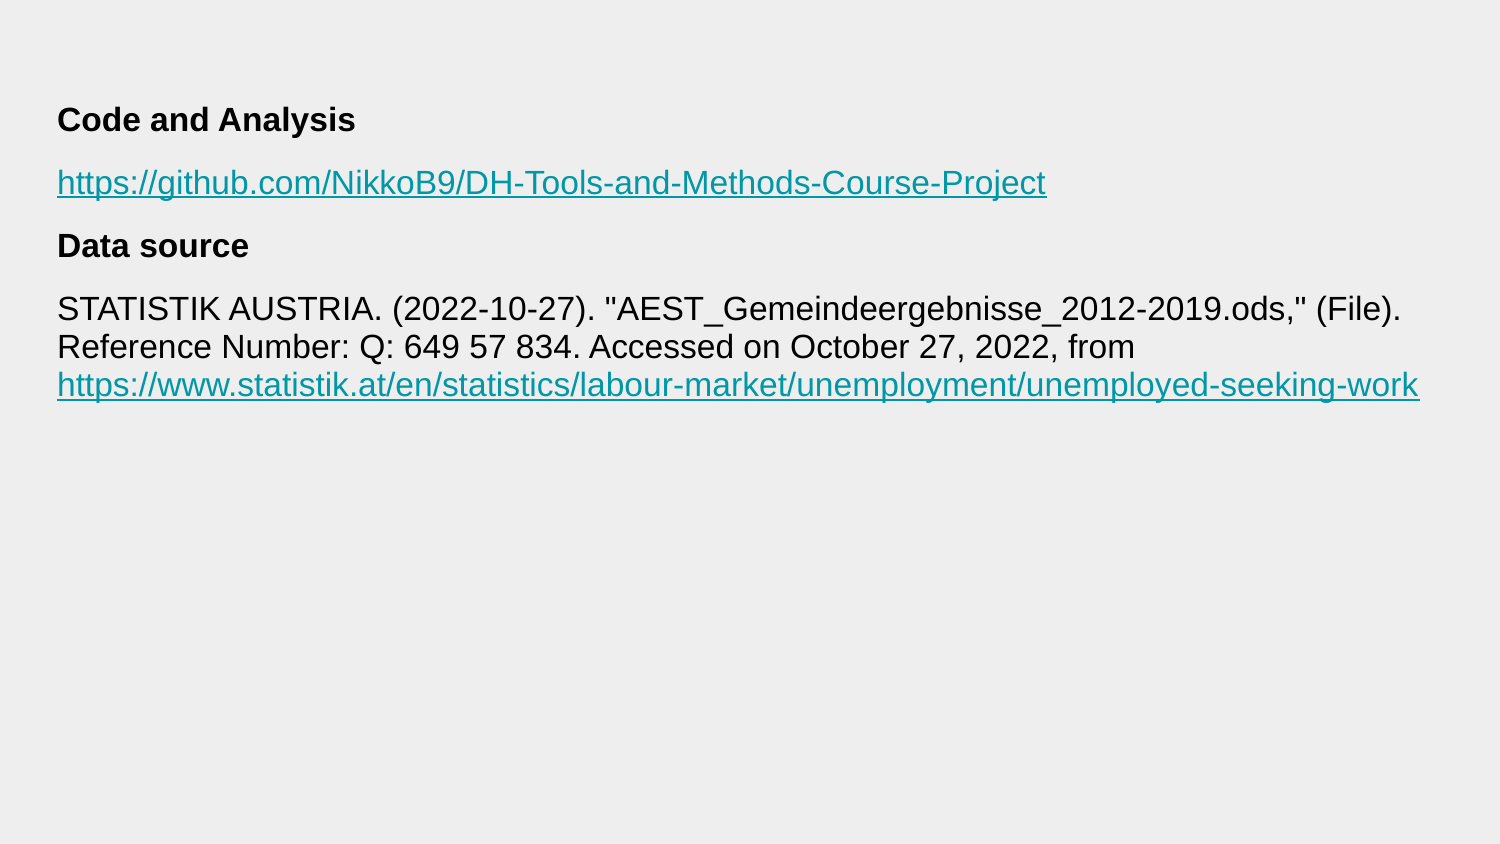

Code and Analysis
https://github.com/NikkoB9/DH-Tools-and-Methods-Course-Project
Data source
STATISTIK AUSTRIA. (2022-10-27). "AEST_Gemeindeergebnisse_2012-2019.ods," (File). Reference Number: Q: 649 57 834. Accessed on October 27, 2022, from https://www.statistik.at/en/statistics/labour-market/unemployment/unemployed-seeking-work